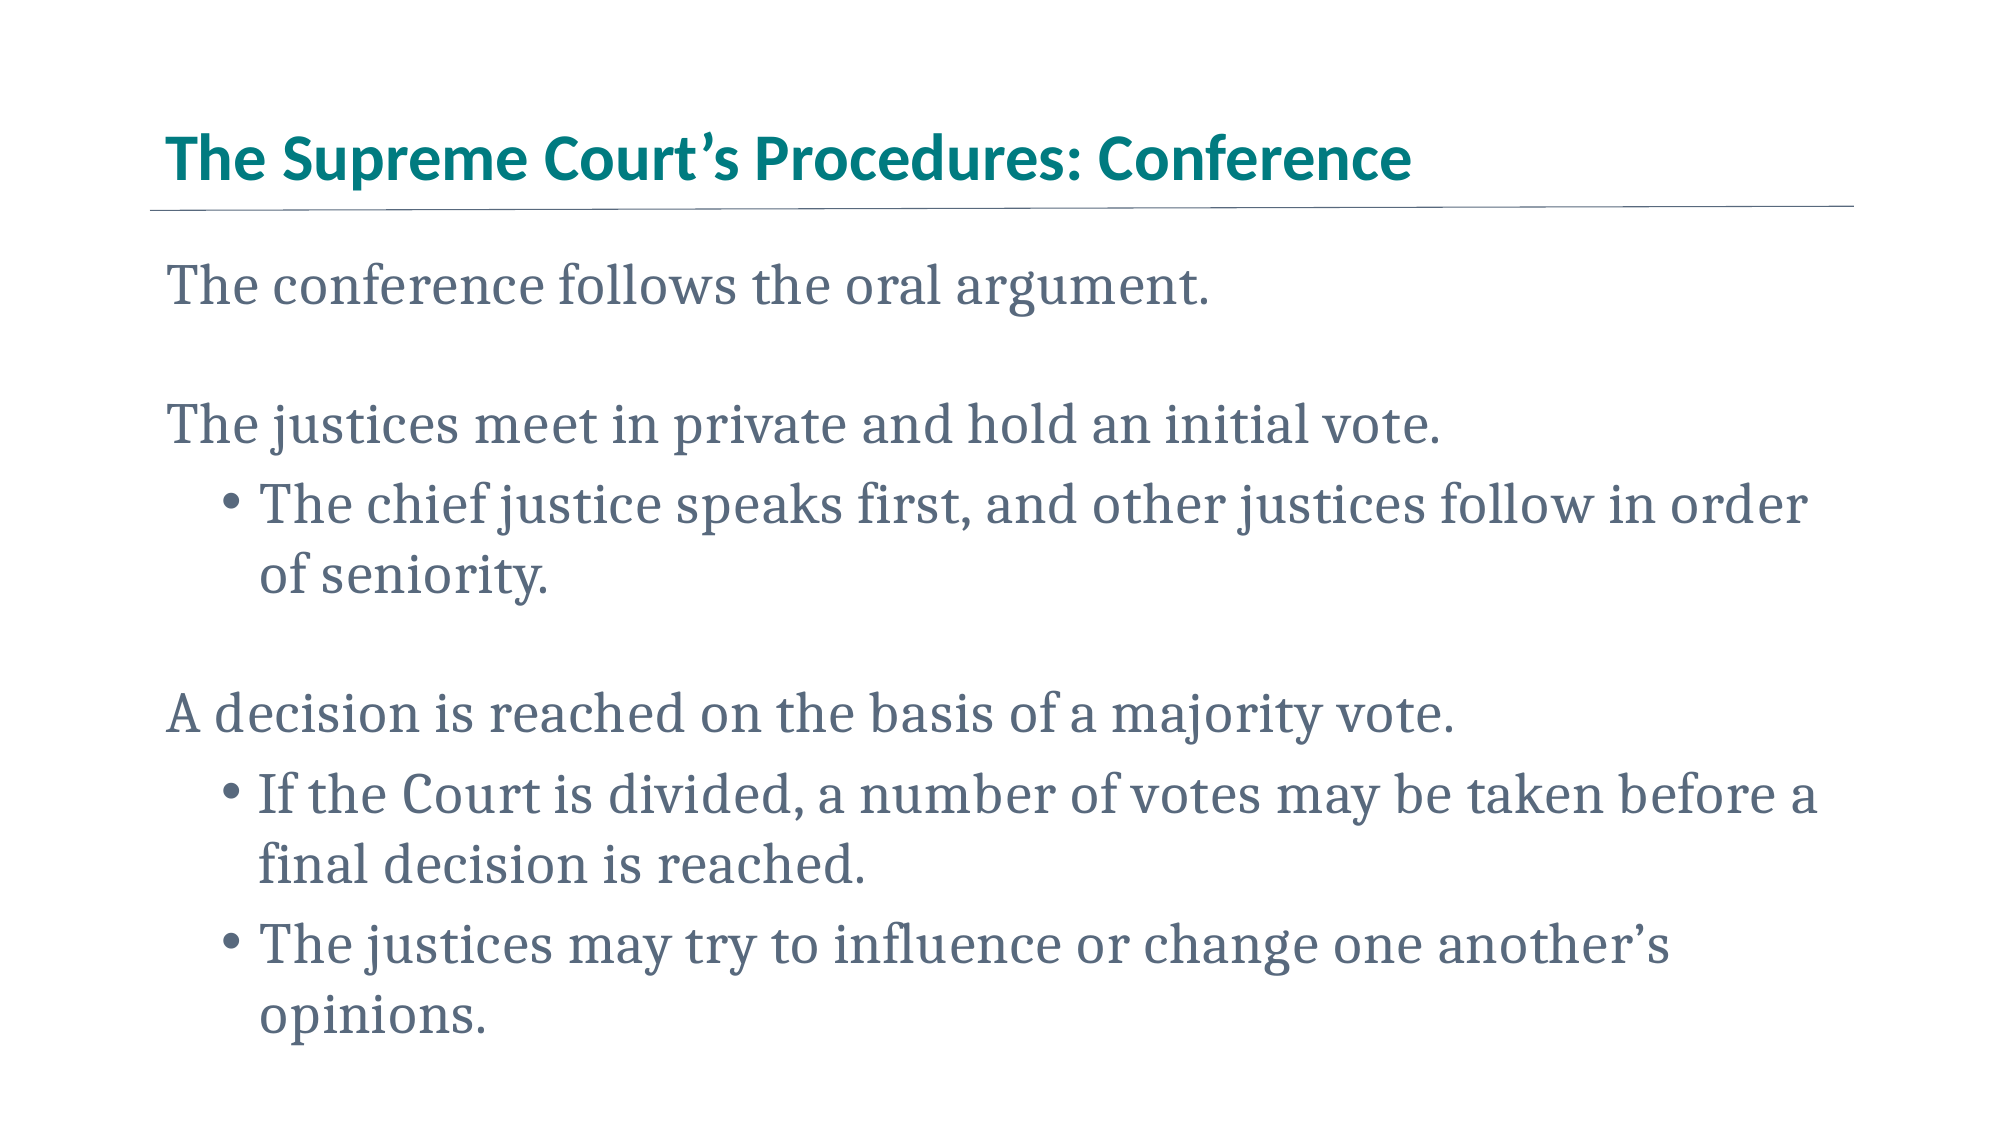

# The Supreme Court’s Procedures: Conference
The conference follows the oral argument.

The justices meet in private and hold an initial vote.
The chief justice speaks first, and other justices follow in order of seniority.

A decision is reached on the basis of a majority vote.
If the Court is divided, a number of votes may be taken before a final decision is reached.
The justices may try to influence or change one another’s opinions.